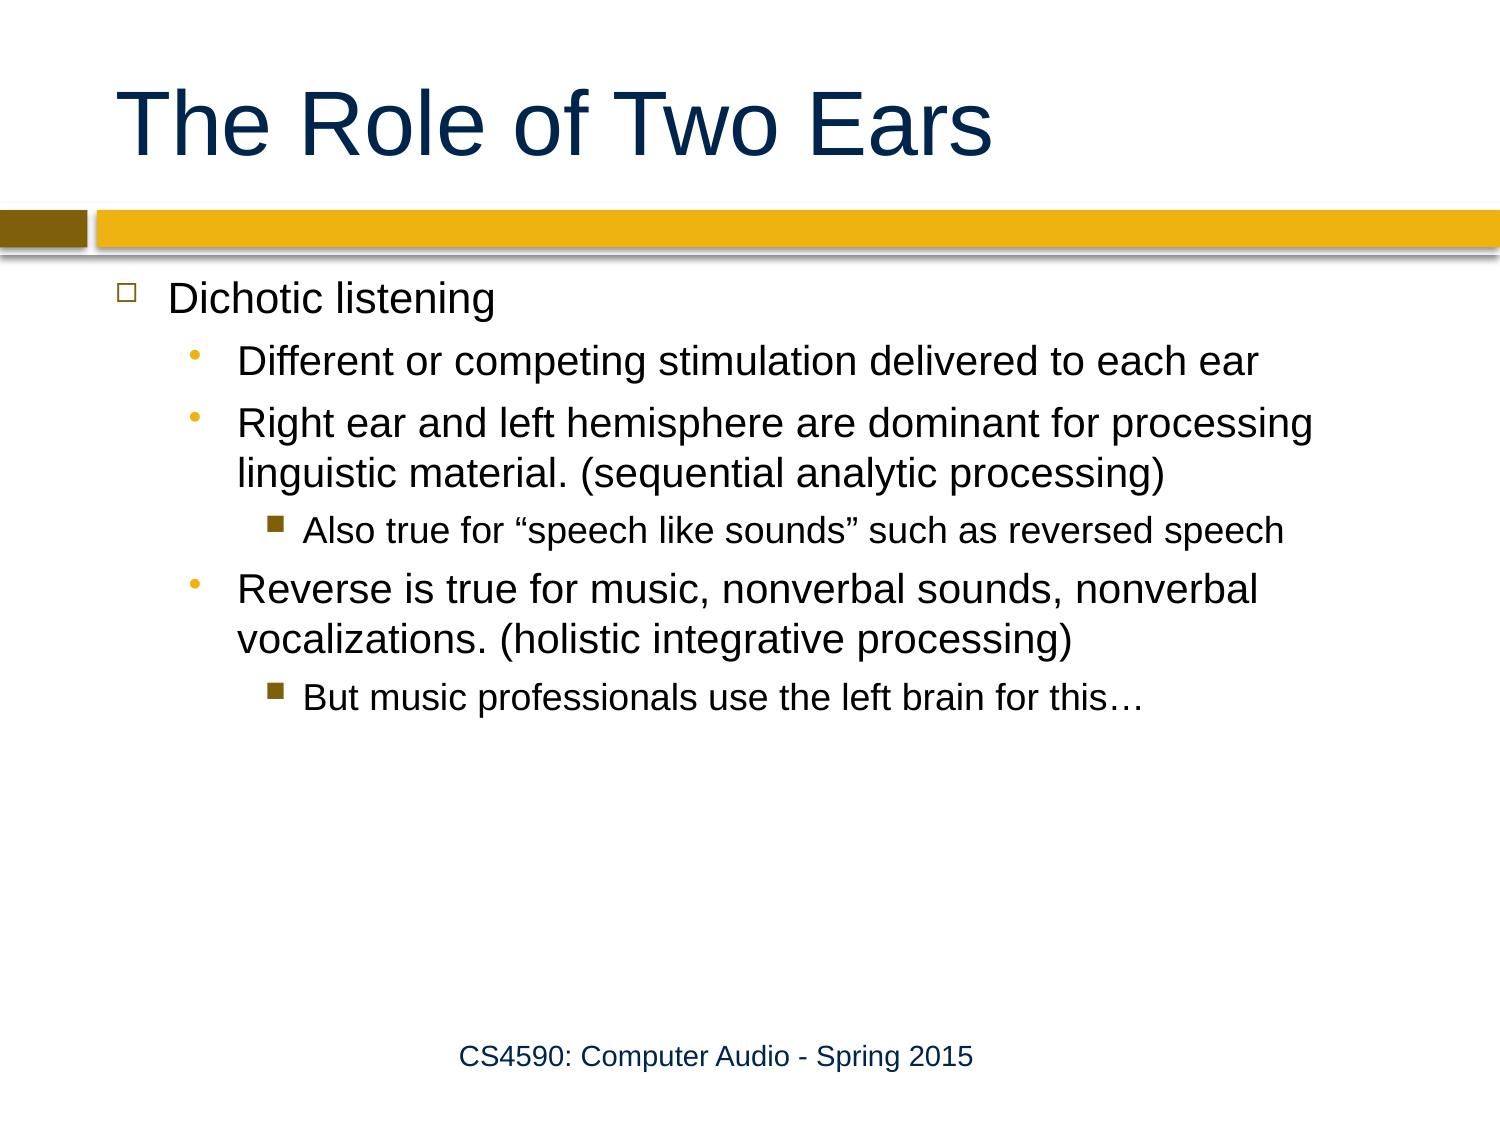

# The Role of Two Ears
Dichotic listening
Different or competing stimulation delivered to each ear
Right ear and left hemisphere are dominant for processing linguistic material. (sequential analytic processing)
Also true for “speech like sounds” such as reversed speech
Reverse is true for music, nonverbal sounds, nonverbal vocalizations. (holistic integrative processing)
But music professionals use the left brain for this…

CS4590: Computer Audio - Spring 2015